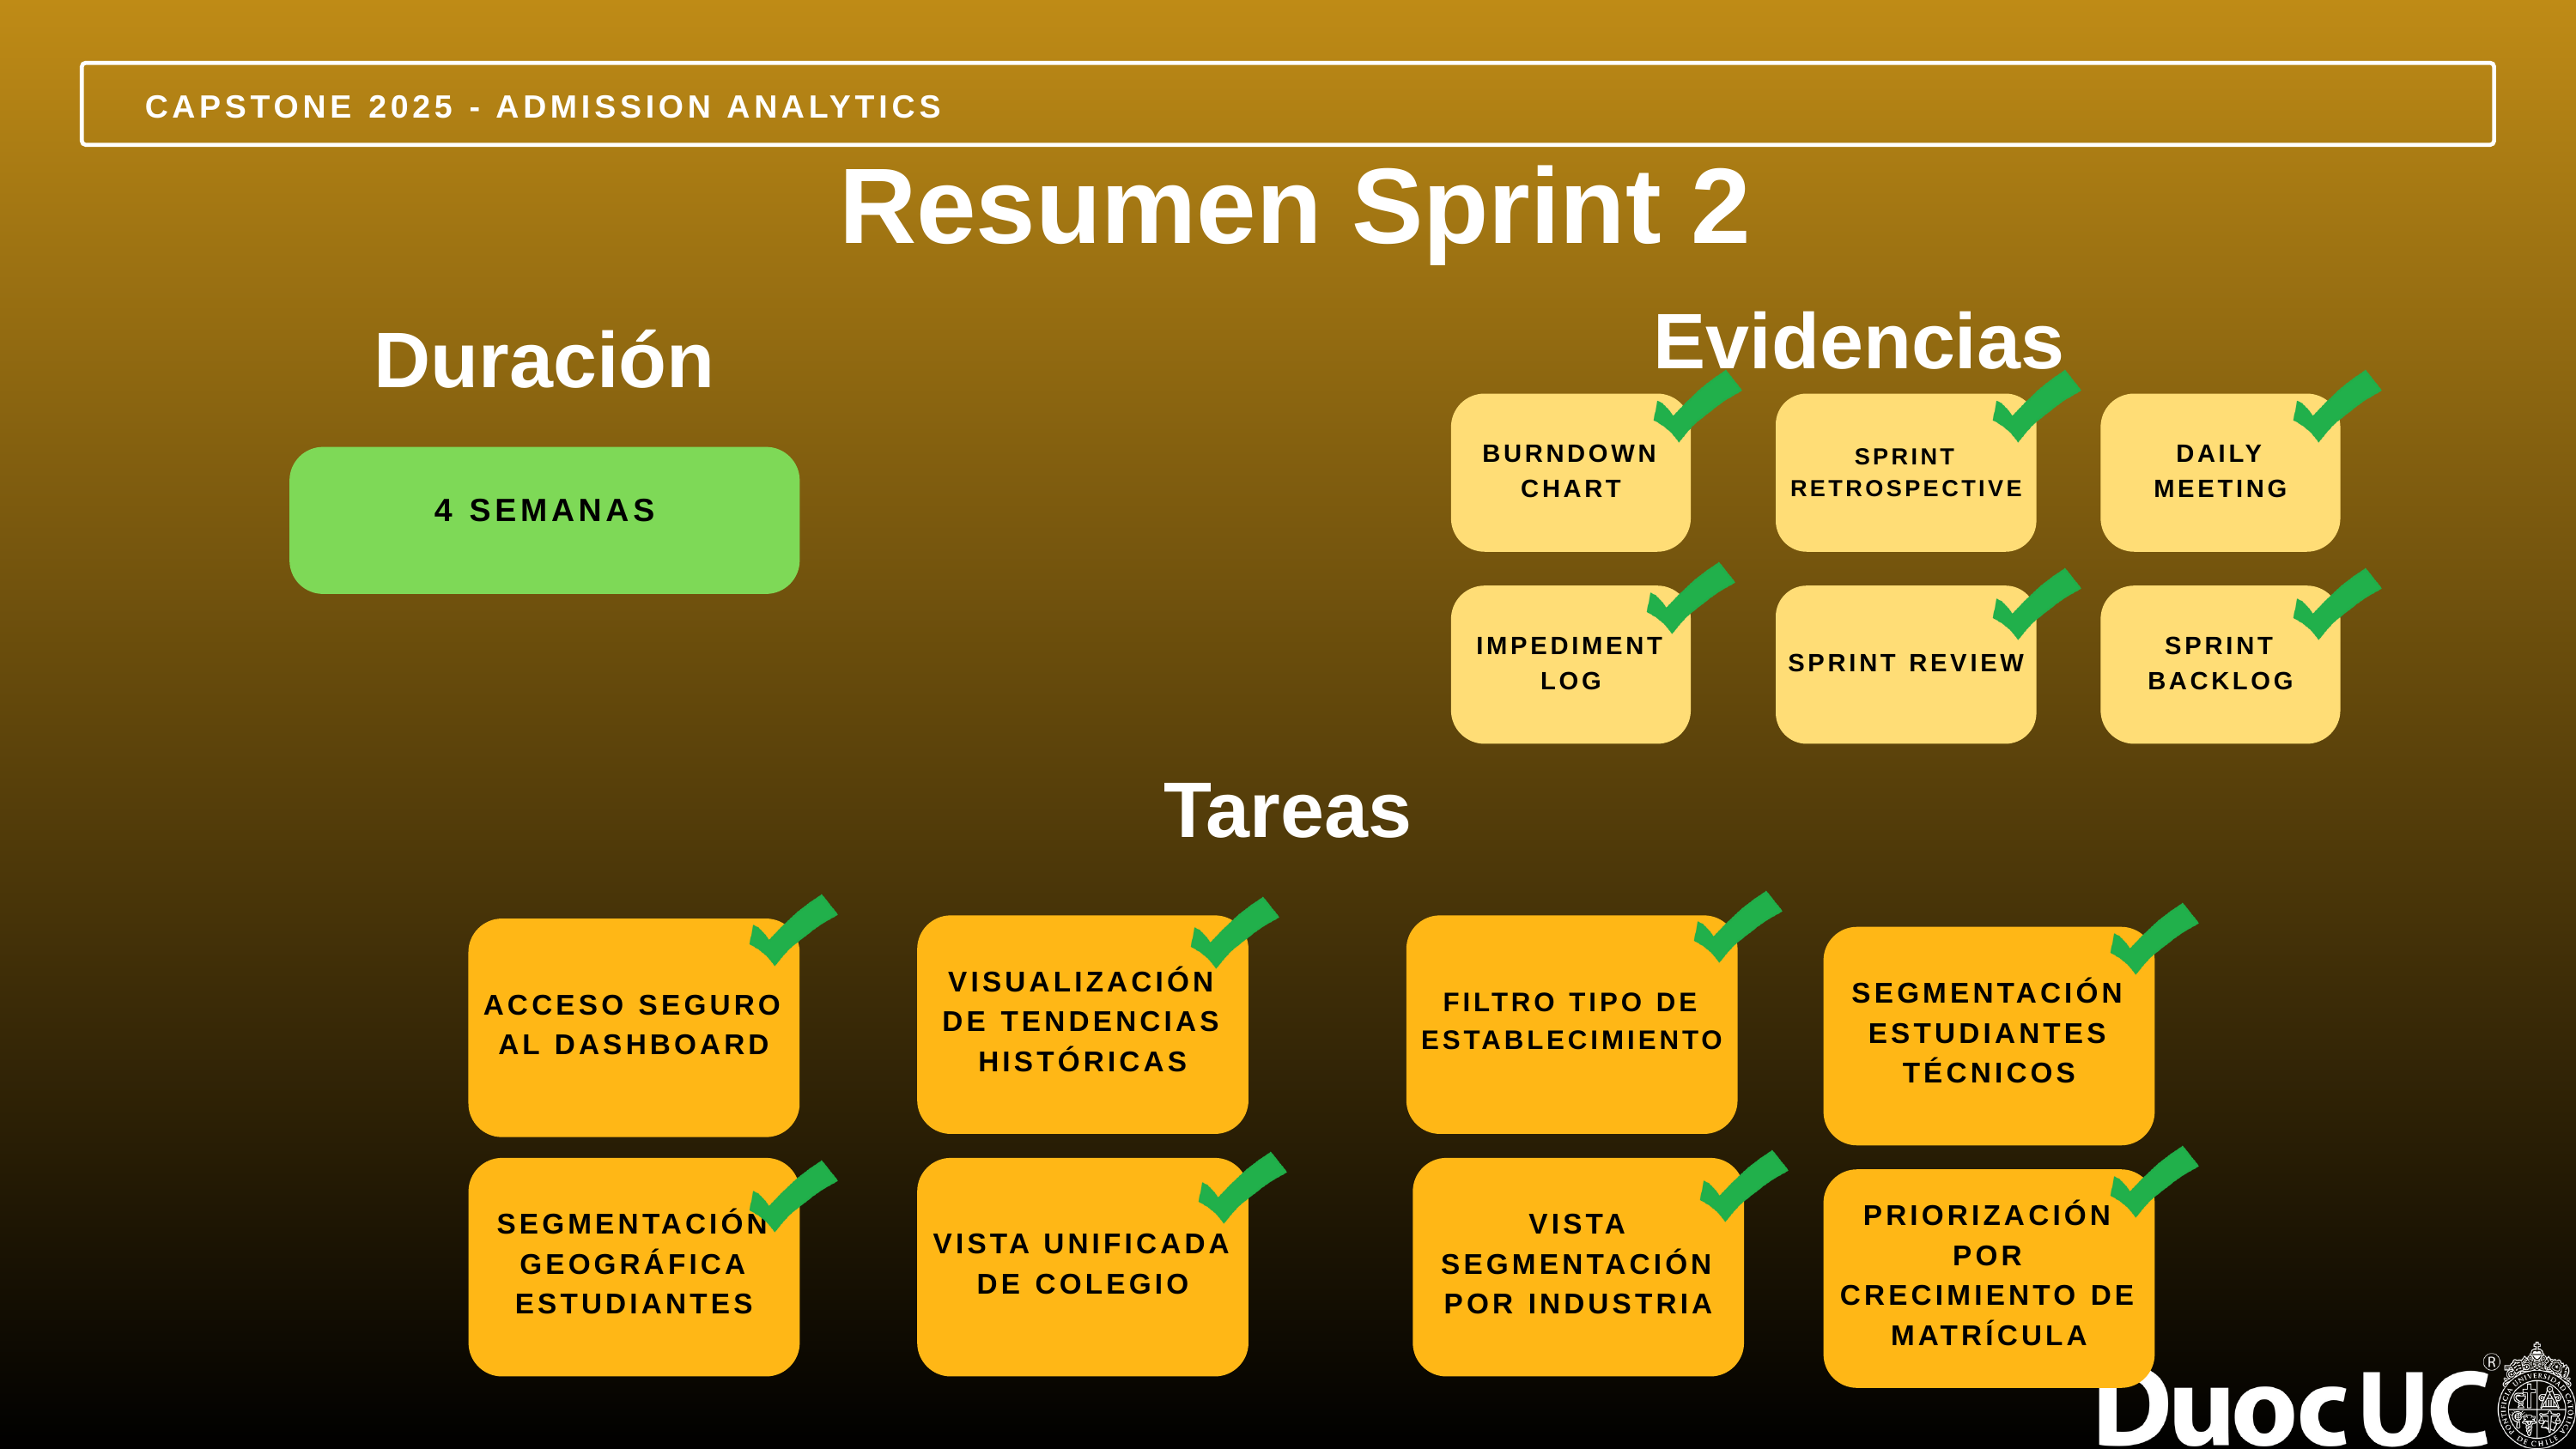

CAPSTONE 2025 - ADMISSION ANALYTICS
Resumen Sprint 2
Evidencias
Duración

BURNDOWN CHART

SPRINT RETROSPECTIVE

DAILY MEETING

4 SEMANAS

IMPEDIMENT LOG

SPRINT REVIEW

SPRINT BACKLOG
Tareas

VISUALIZACIÓN DE TENDENCIAS HISTÓRICAS

FILTRO TIPO DE ESTABLECIMIENTO

ACCESO SEGURO AL DASHBOARD

SEGMENTACIÓN ESTUDIANTES TÉCNICOS

SEGMENTACIÓN GEOGRÁFICA ESTUDIANTES

VISTA UNIFICADA DE COLEGIO

VISTA SEGMENTACIÓN POR INDUSTRIA

PRIORIZACIÓN POR CRECIMIENTO DE MATRÍCULA